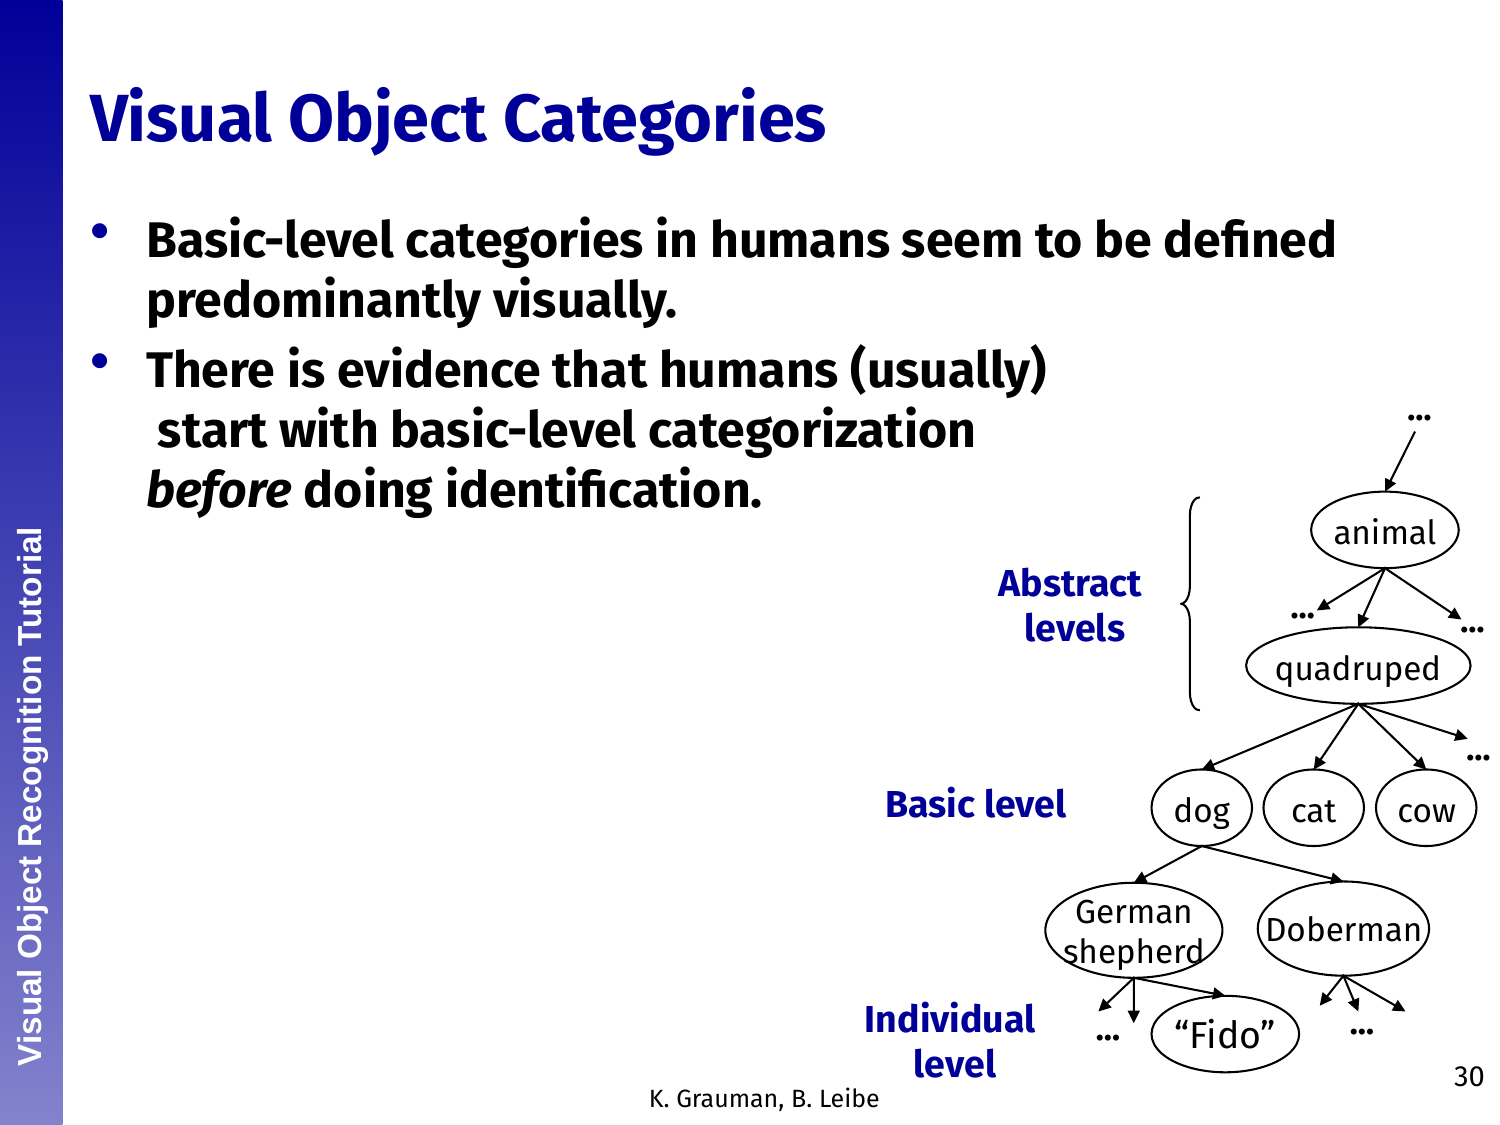

Visual Object Categories
Basic-level categories in humans seem to be defined predominantly visually.
There is evidence that humans (usually)
 start with basic-level categorization
before doing identification.
…

animal

Abstract
levels
…
…

quadruped
…

dog

cat

cow
Basic level

Doberman

German
shepherd
Individual
level
…

“Fido”
…
30
K. Grauman, B. Leibe